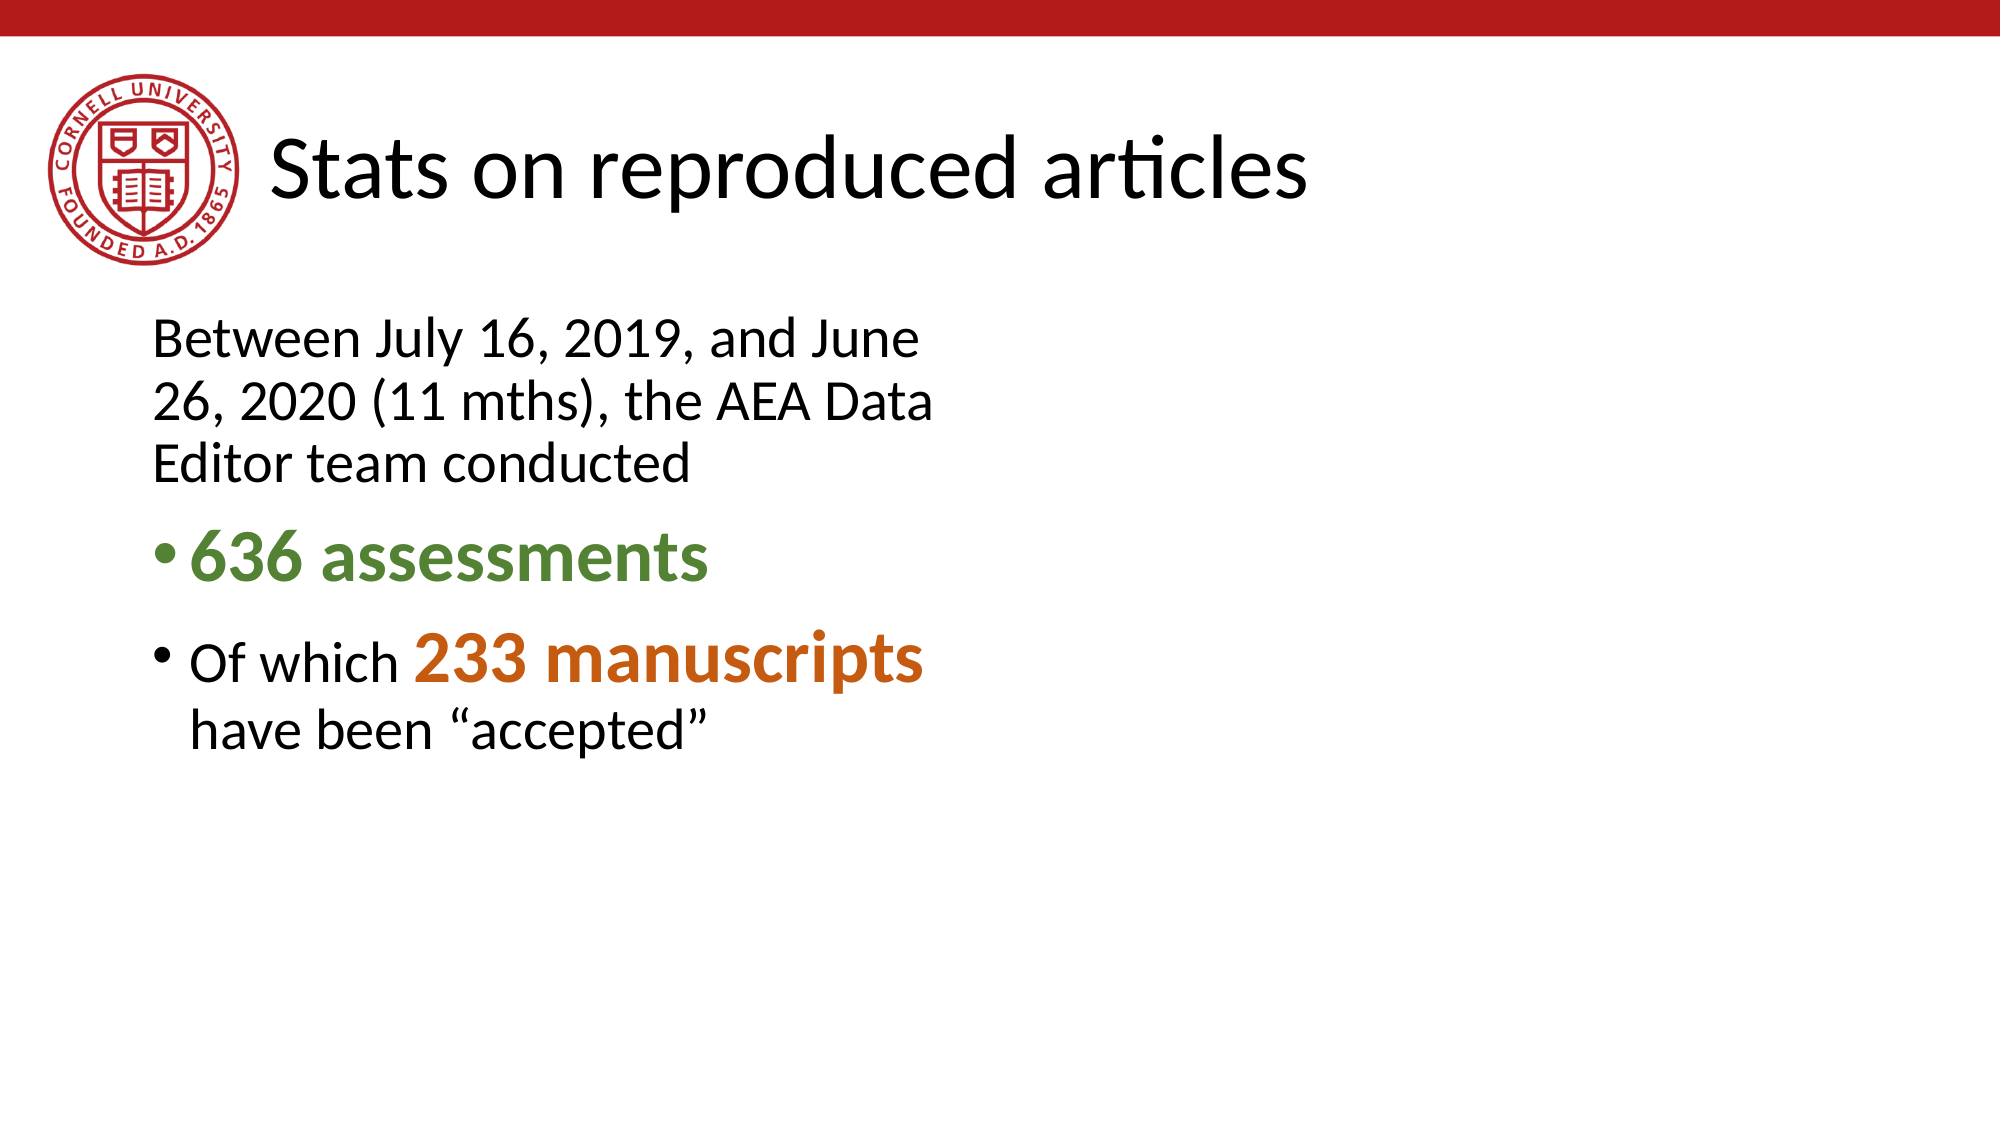

# Stats on reproduced articles
Between July 16, 2019, and June 26, 2020 (11 mths), the AEA Data Editor team conducted
636 assessments
Of which 233 manuscripts have been “accepted”